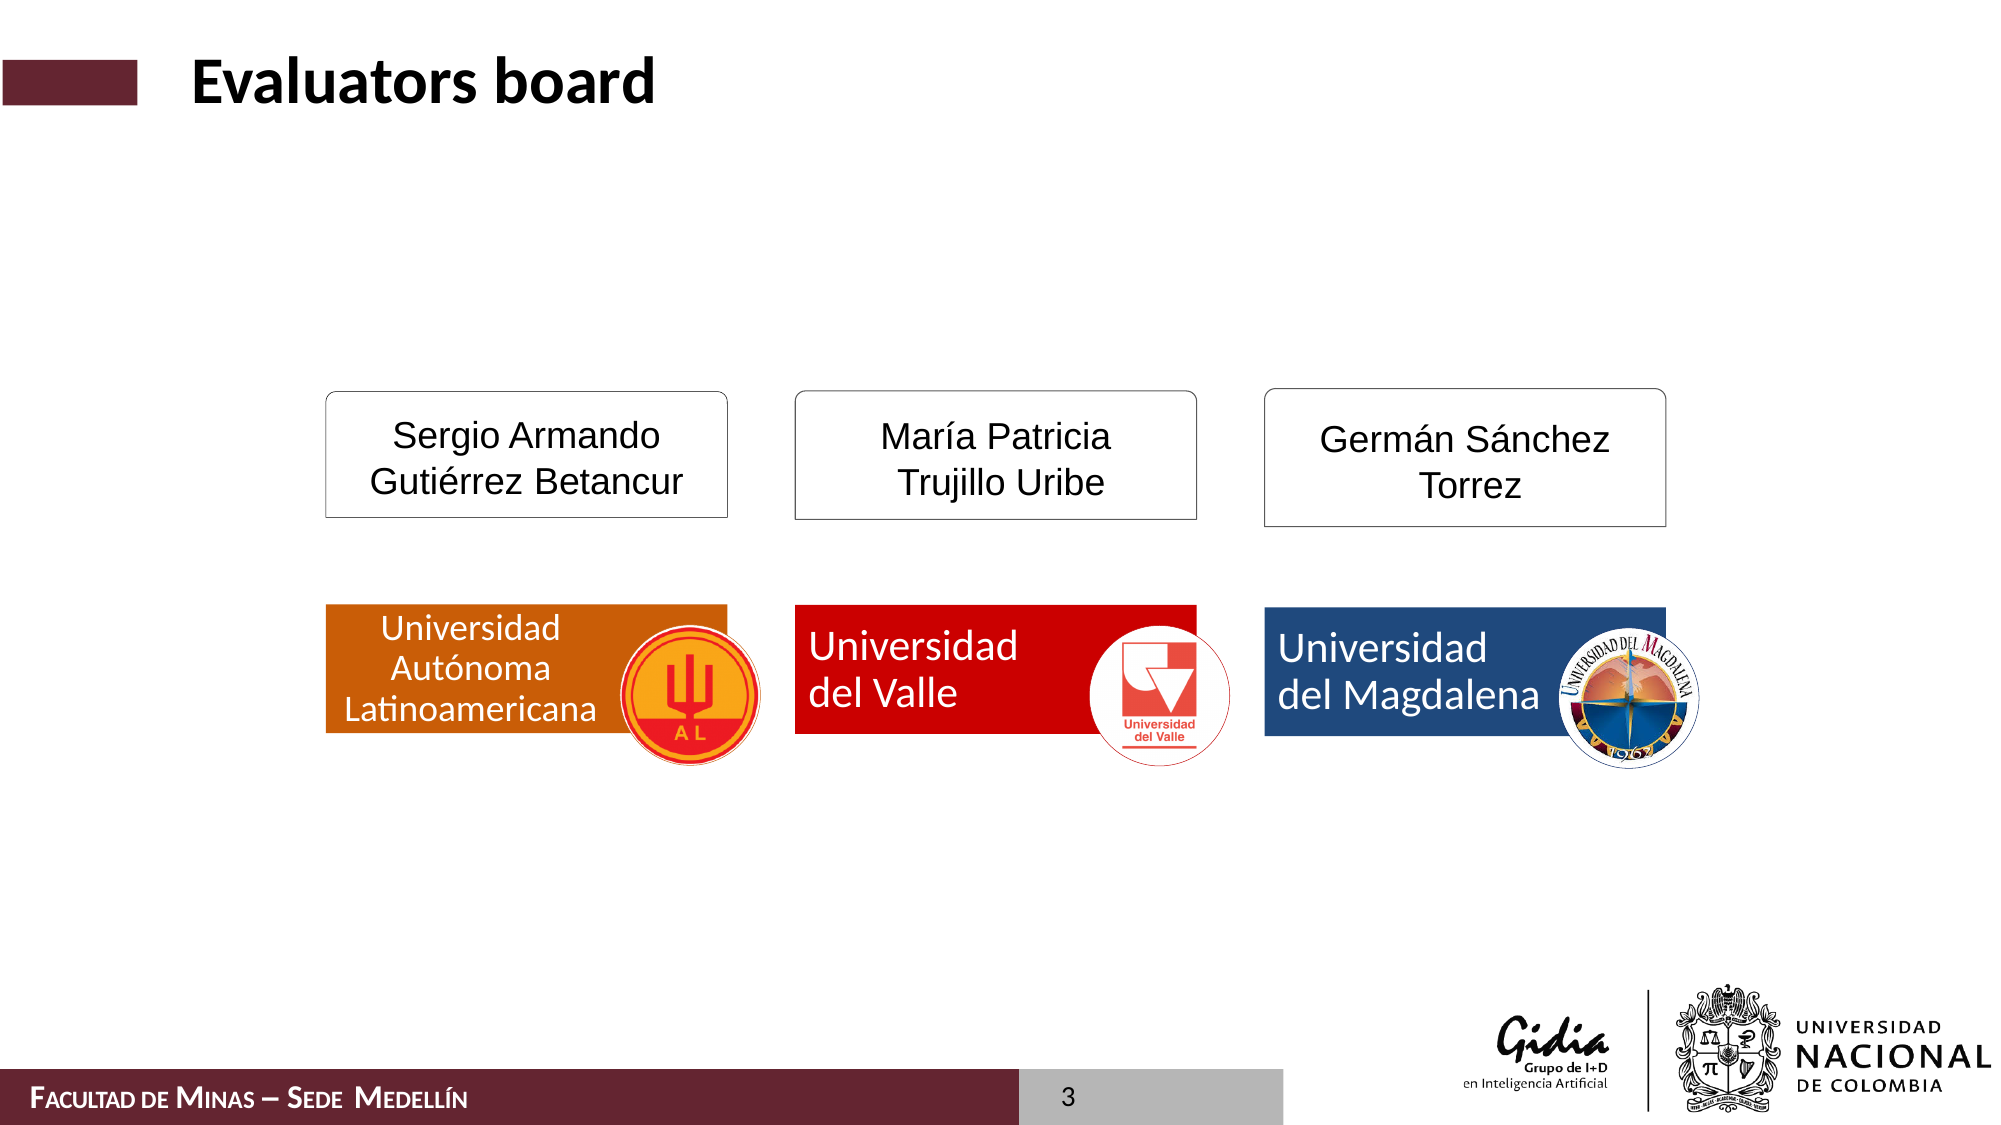

Evaluators board
Sergio Armando
Gutiérrez Betancur
Universidad Autónoma Latinoamericana
María Patricia
 Trujillo Uribe
Universidad del Valle
Germán Sánchez
 Torrez
Universidad del Magdalena
3